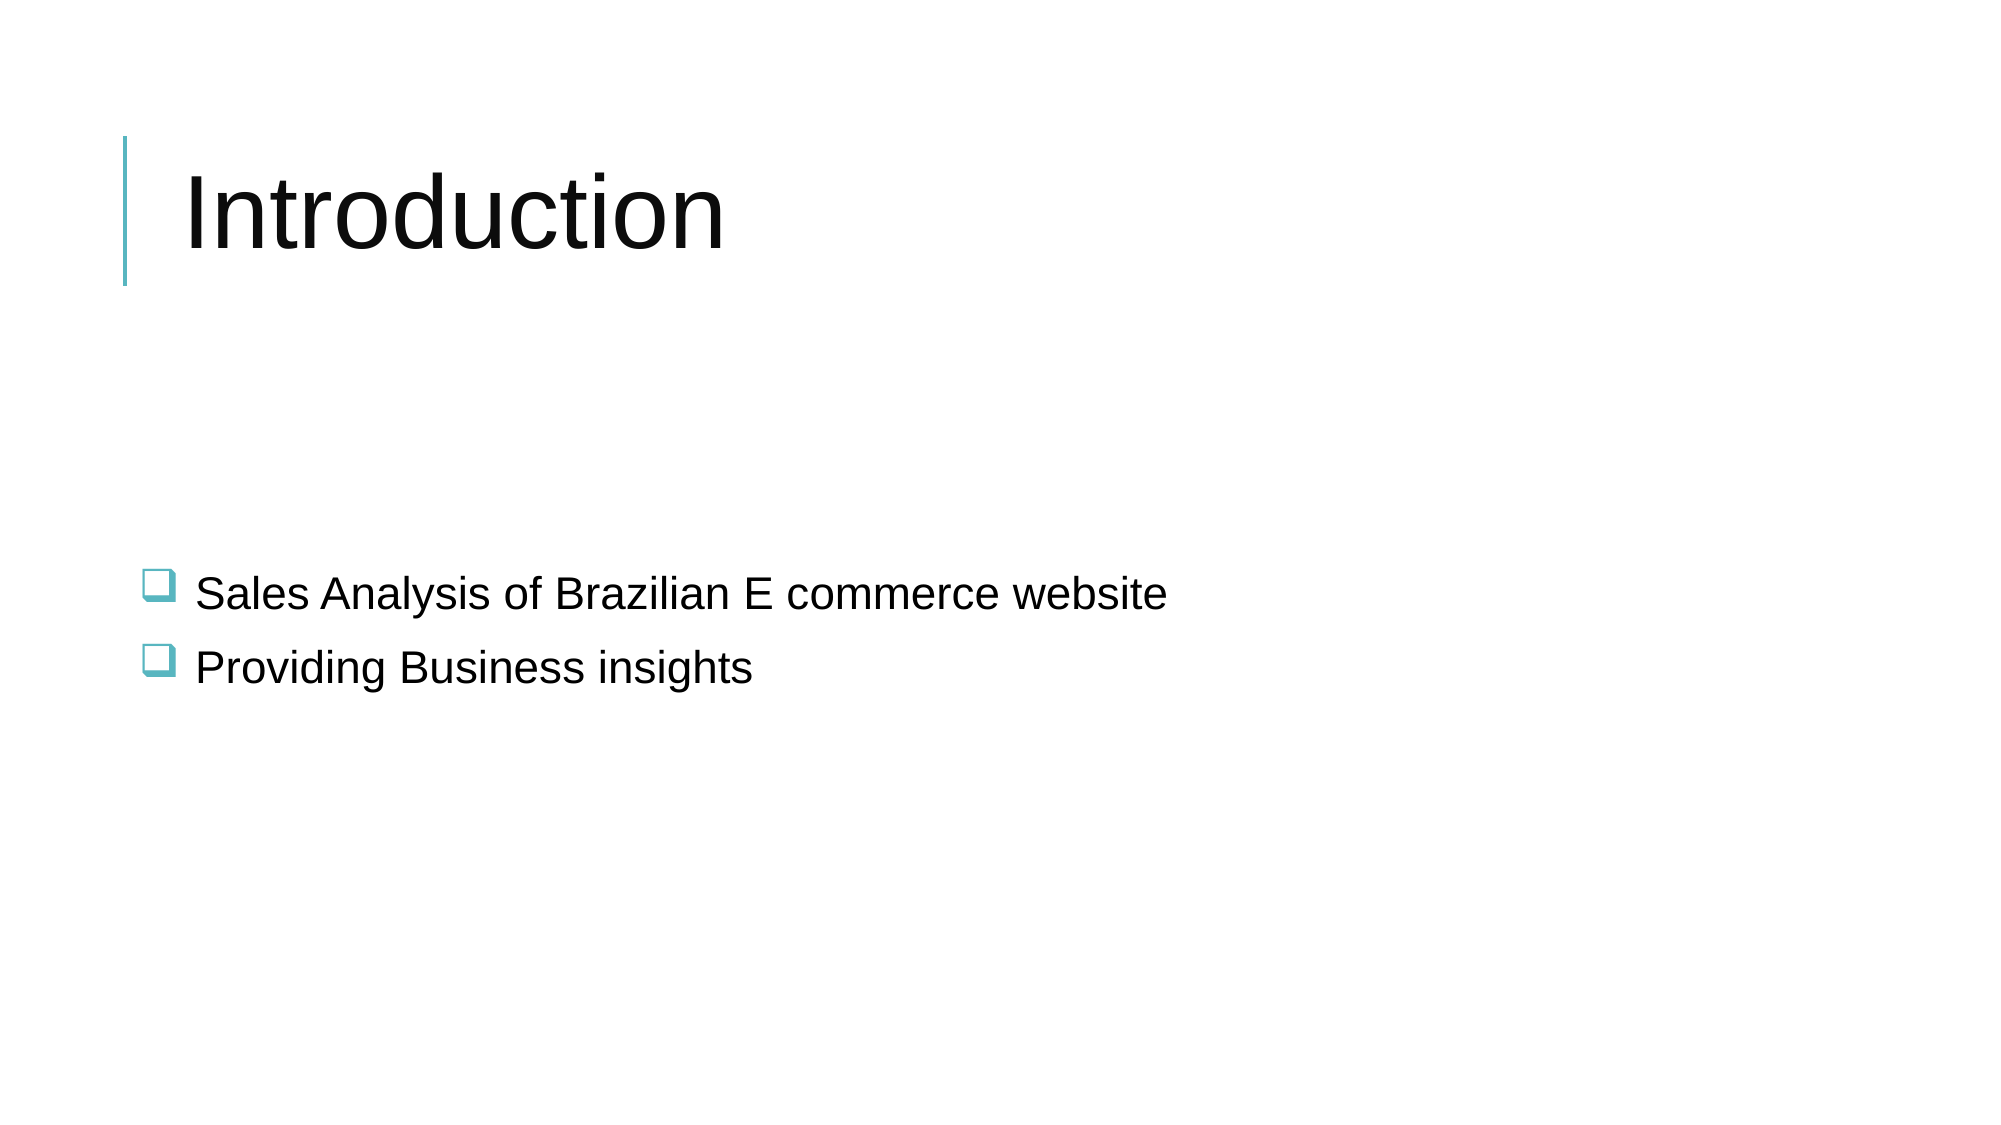

# Introduction
Sales Analysis of Brazilian E commerce website
Providing Business insights